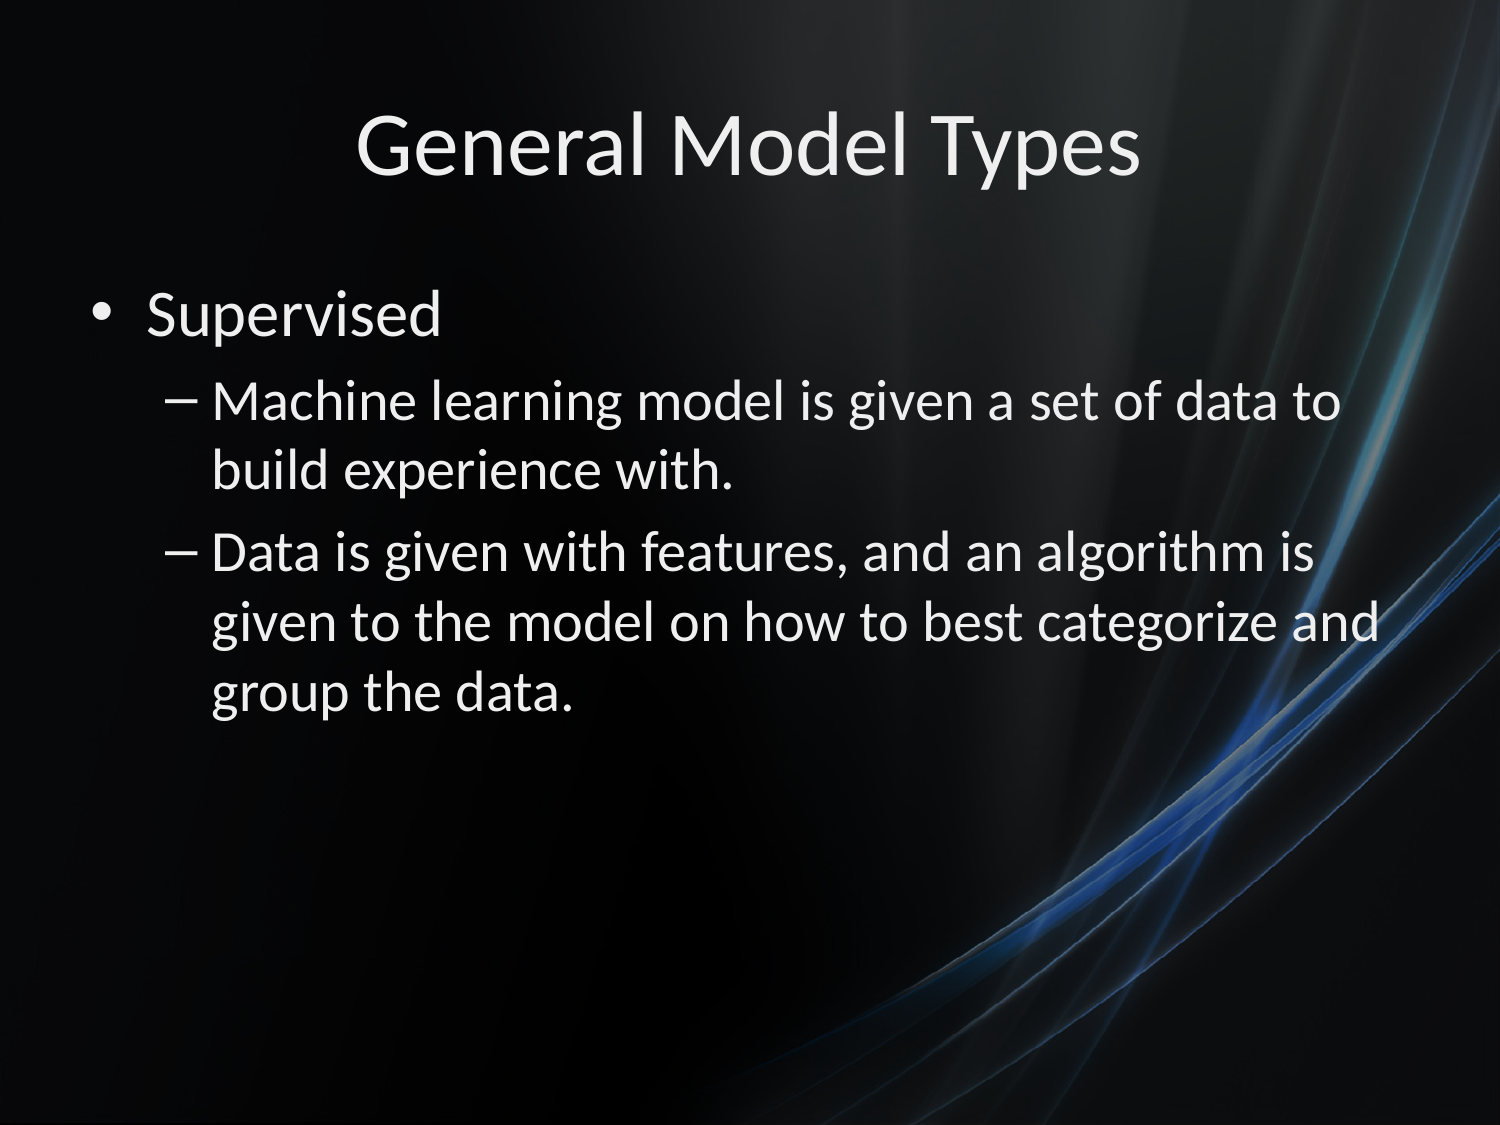

# General Model Types
Supervised
Machine learning model is given a set of data to build experience with.
Data is given with features, and an algorithm is given to the model on how to best categorize and group the data.